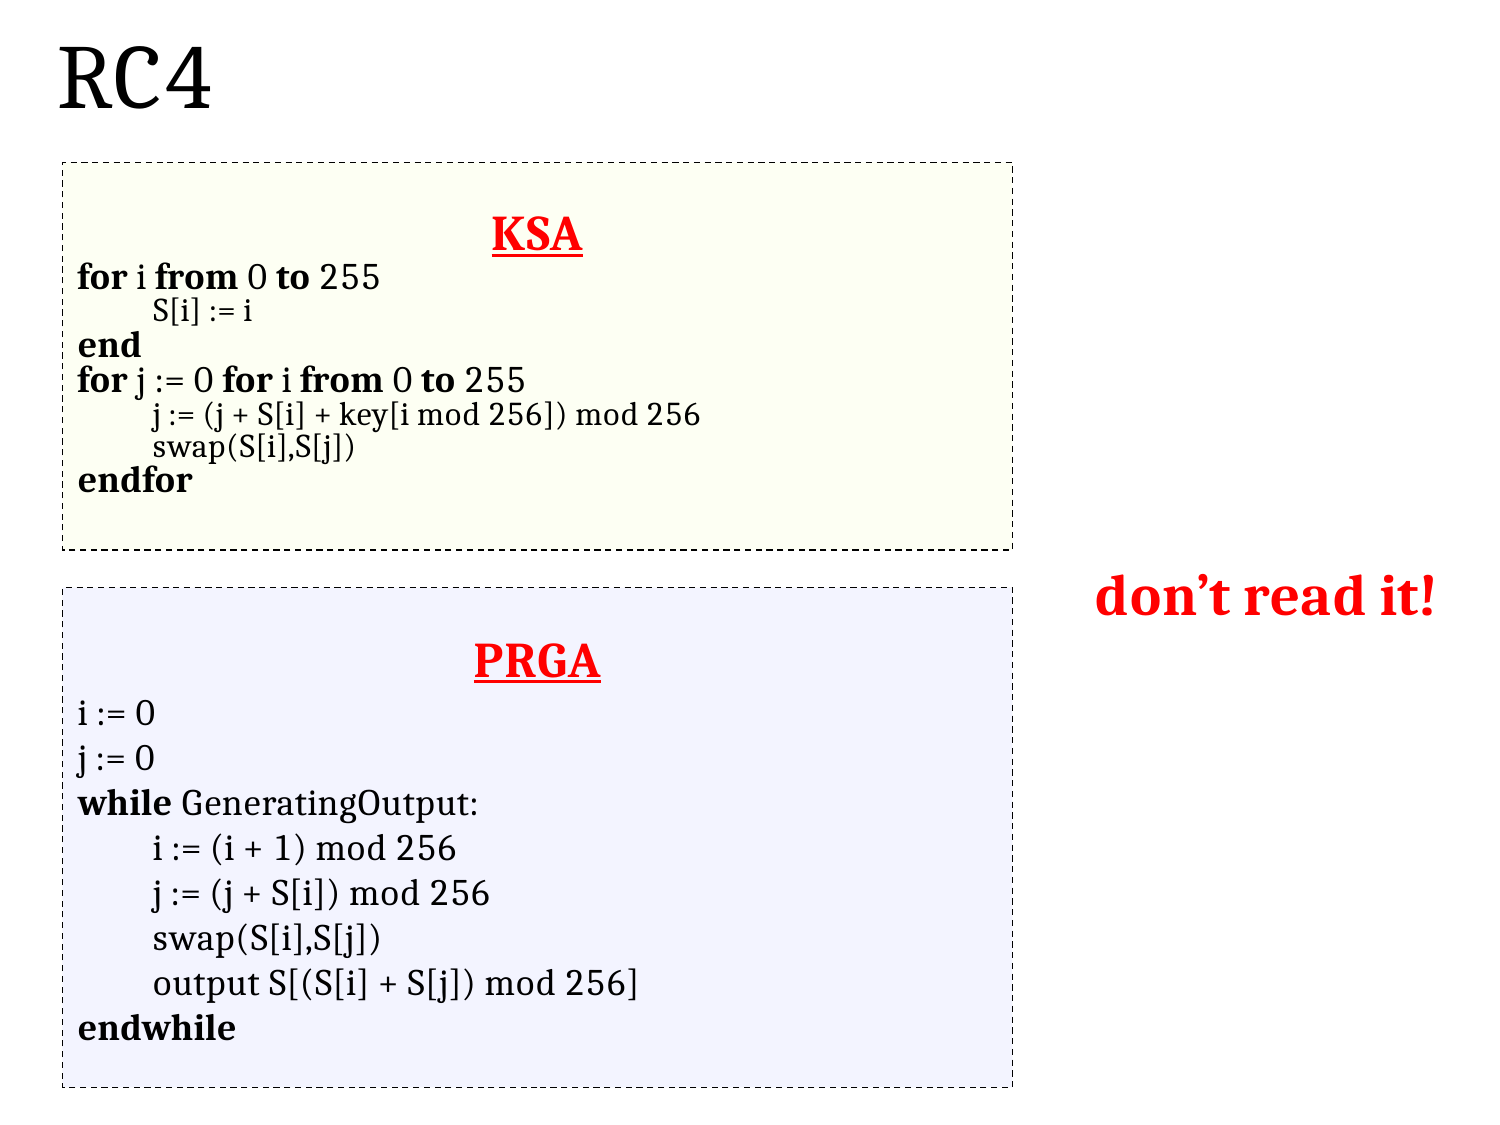

# RC4
KSA
for i from 0 to 255
S[i] := i
end
for j := 0 for i from 0 to 255
j := (j + S[i] + key[i mod 256]) mod 256
swap(S[i],S[j])
endfor
don’t read it!
PRGA
i := 0
j := 0
while GeneratingOutput:
i := (i + 1) mod 256
j := (j + S[i]) mod 256
swap(S[i],S[j])
output S[(S[i] + S[j]) mod 256]
endwhile